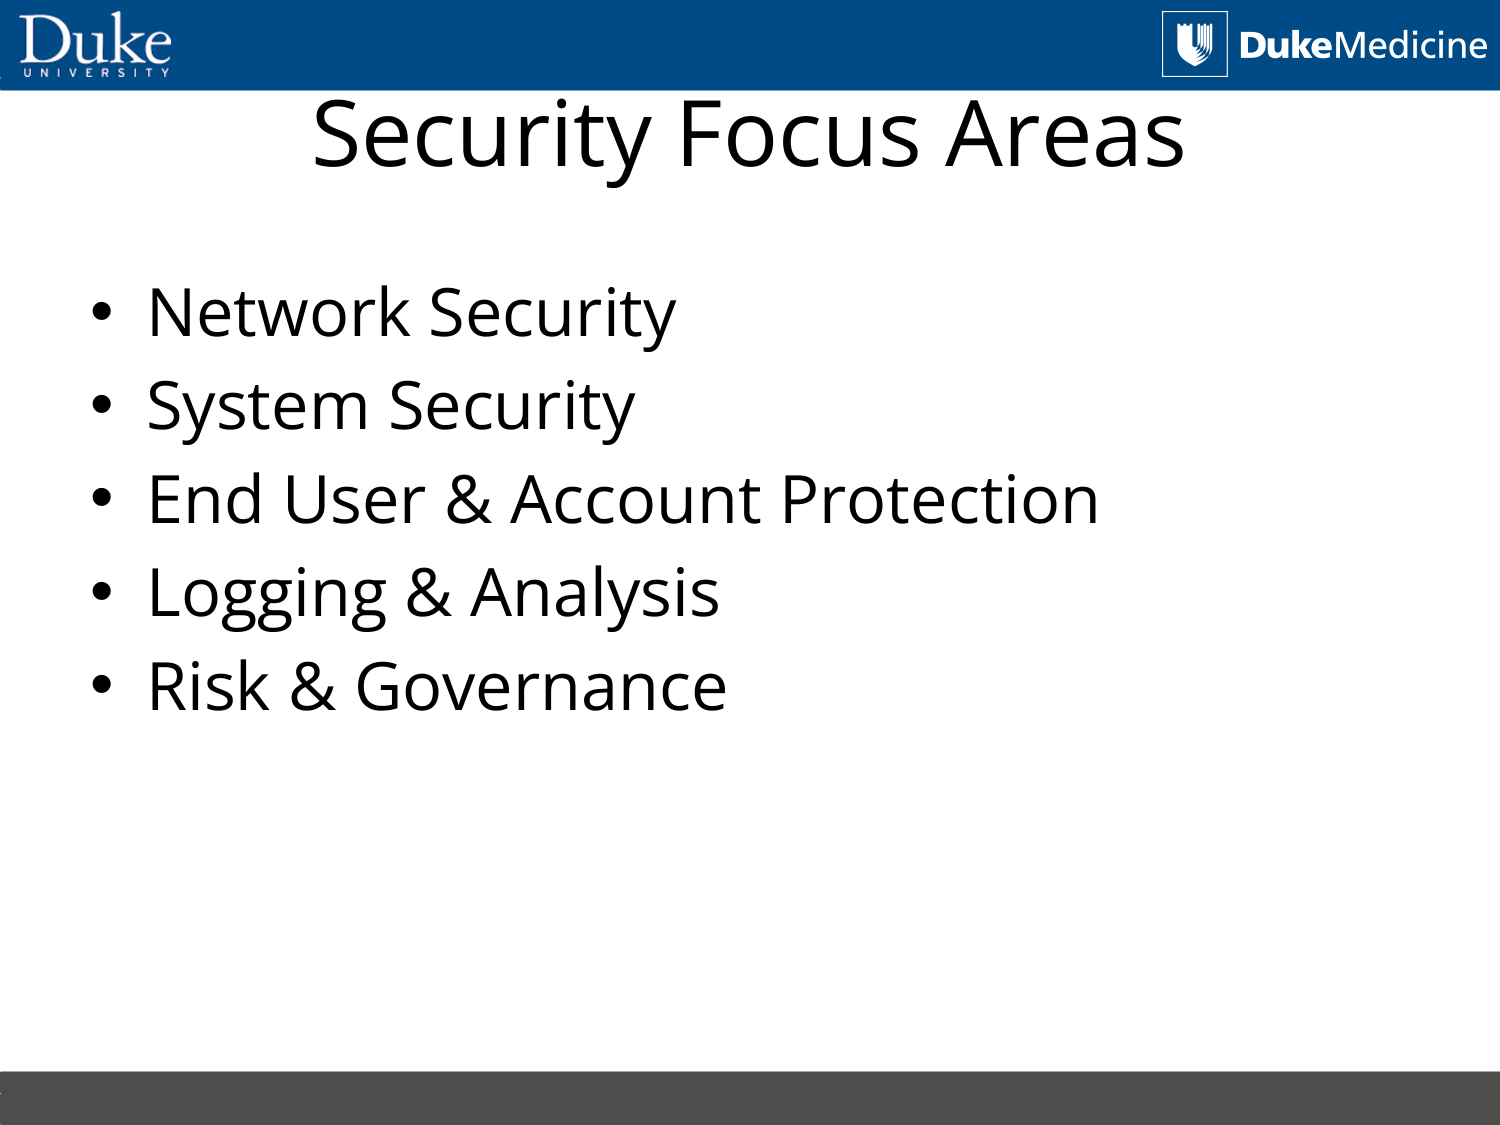

# Security Focus Areas
Network Security
System Security
End User & Account Protection
Logging & Analysis
Risk & Governance